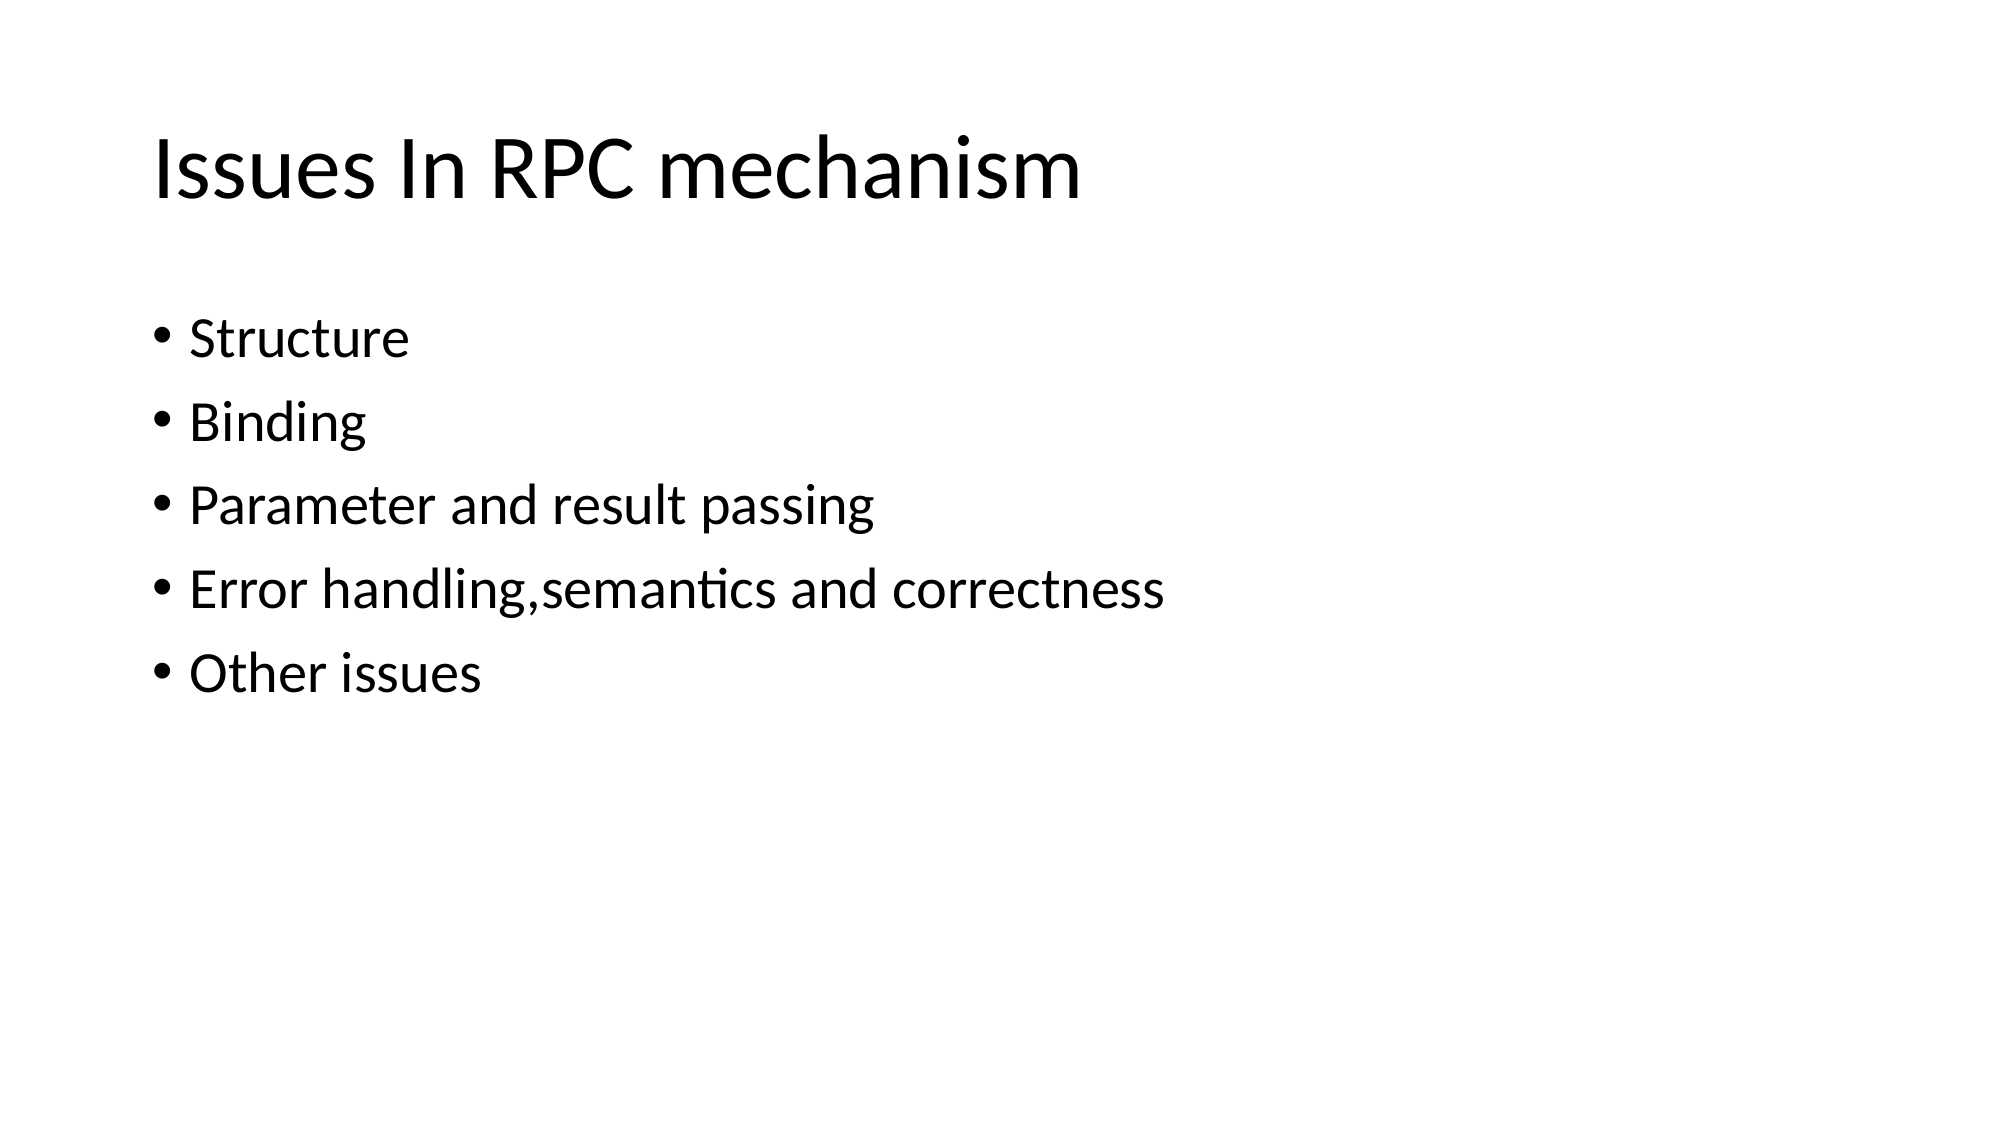

# Issues In RPC mechanism
Structure
Binding
Parameter and result passing
Error handling,semantics and correctness
Other issues